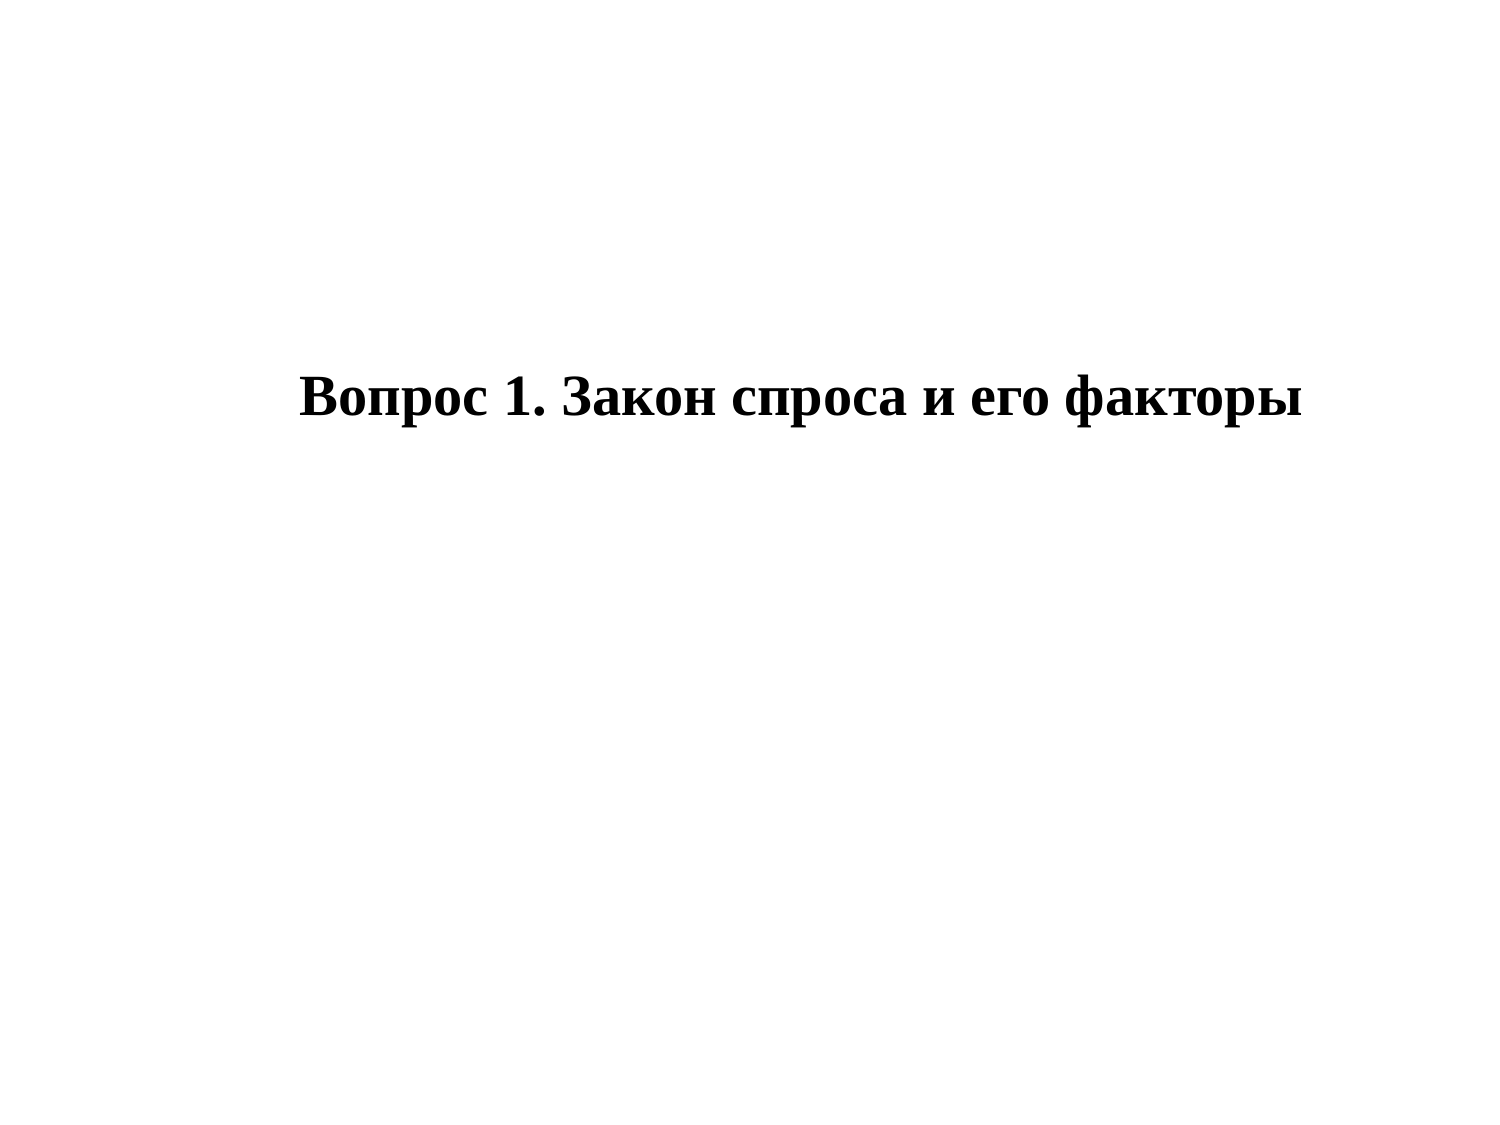

Вопрос 1. Закон спроса и его факторы